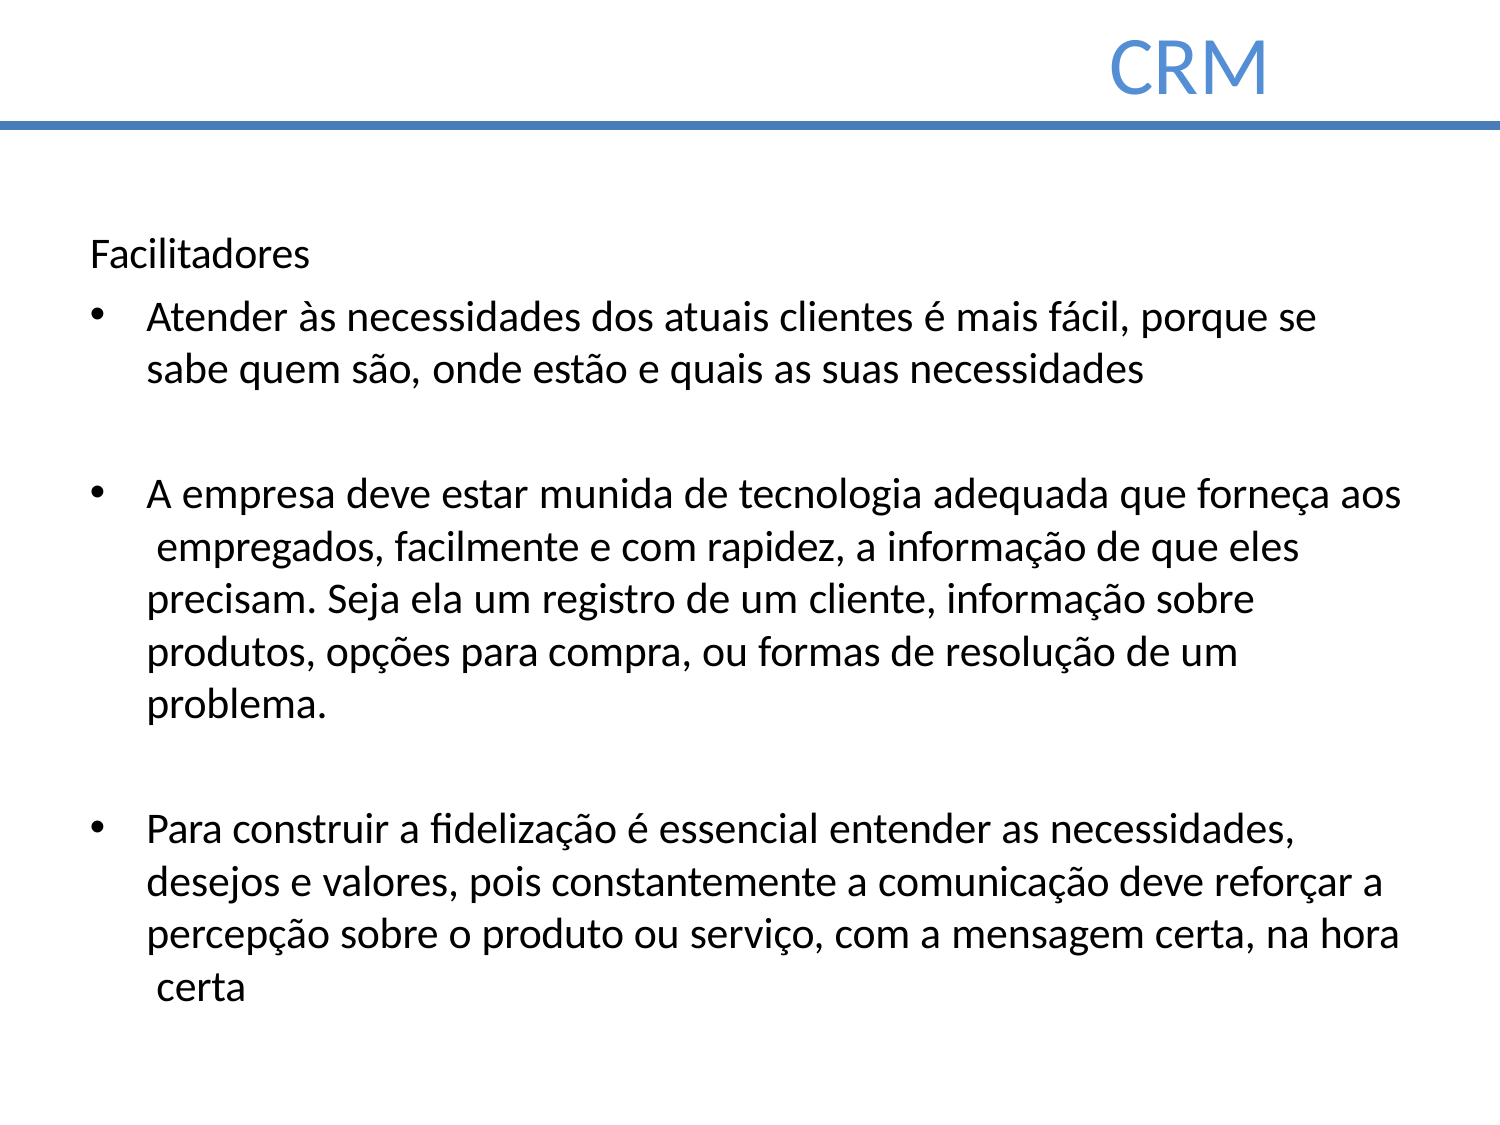

# CRM

Facilitadores
Atender às necessidades dos atuais clientes é mais fácil, porque se
sabe quem são, onde estão e quais as suas necessidades

A empresa deve estar munida de tecnologia adequada que forneça aos  empregados, facilmente e com rapidez, a informação de que eles  precisam. Seja ela um registro de um cliente, informação sobre  produtos, opções para compra, ou formas de resolução de um  problema.

Para construir a fidelização é essencial entender as necessidades,  desejos e valores, pois constantemente a comunicação deve reforçar a  percepção sobre o produto ou serviço, com a mensagem certa, na hora  certa